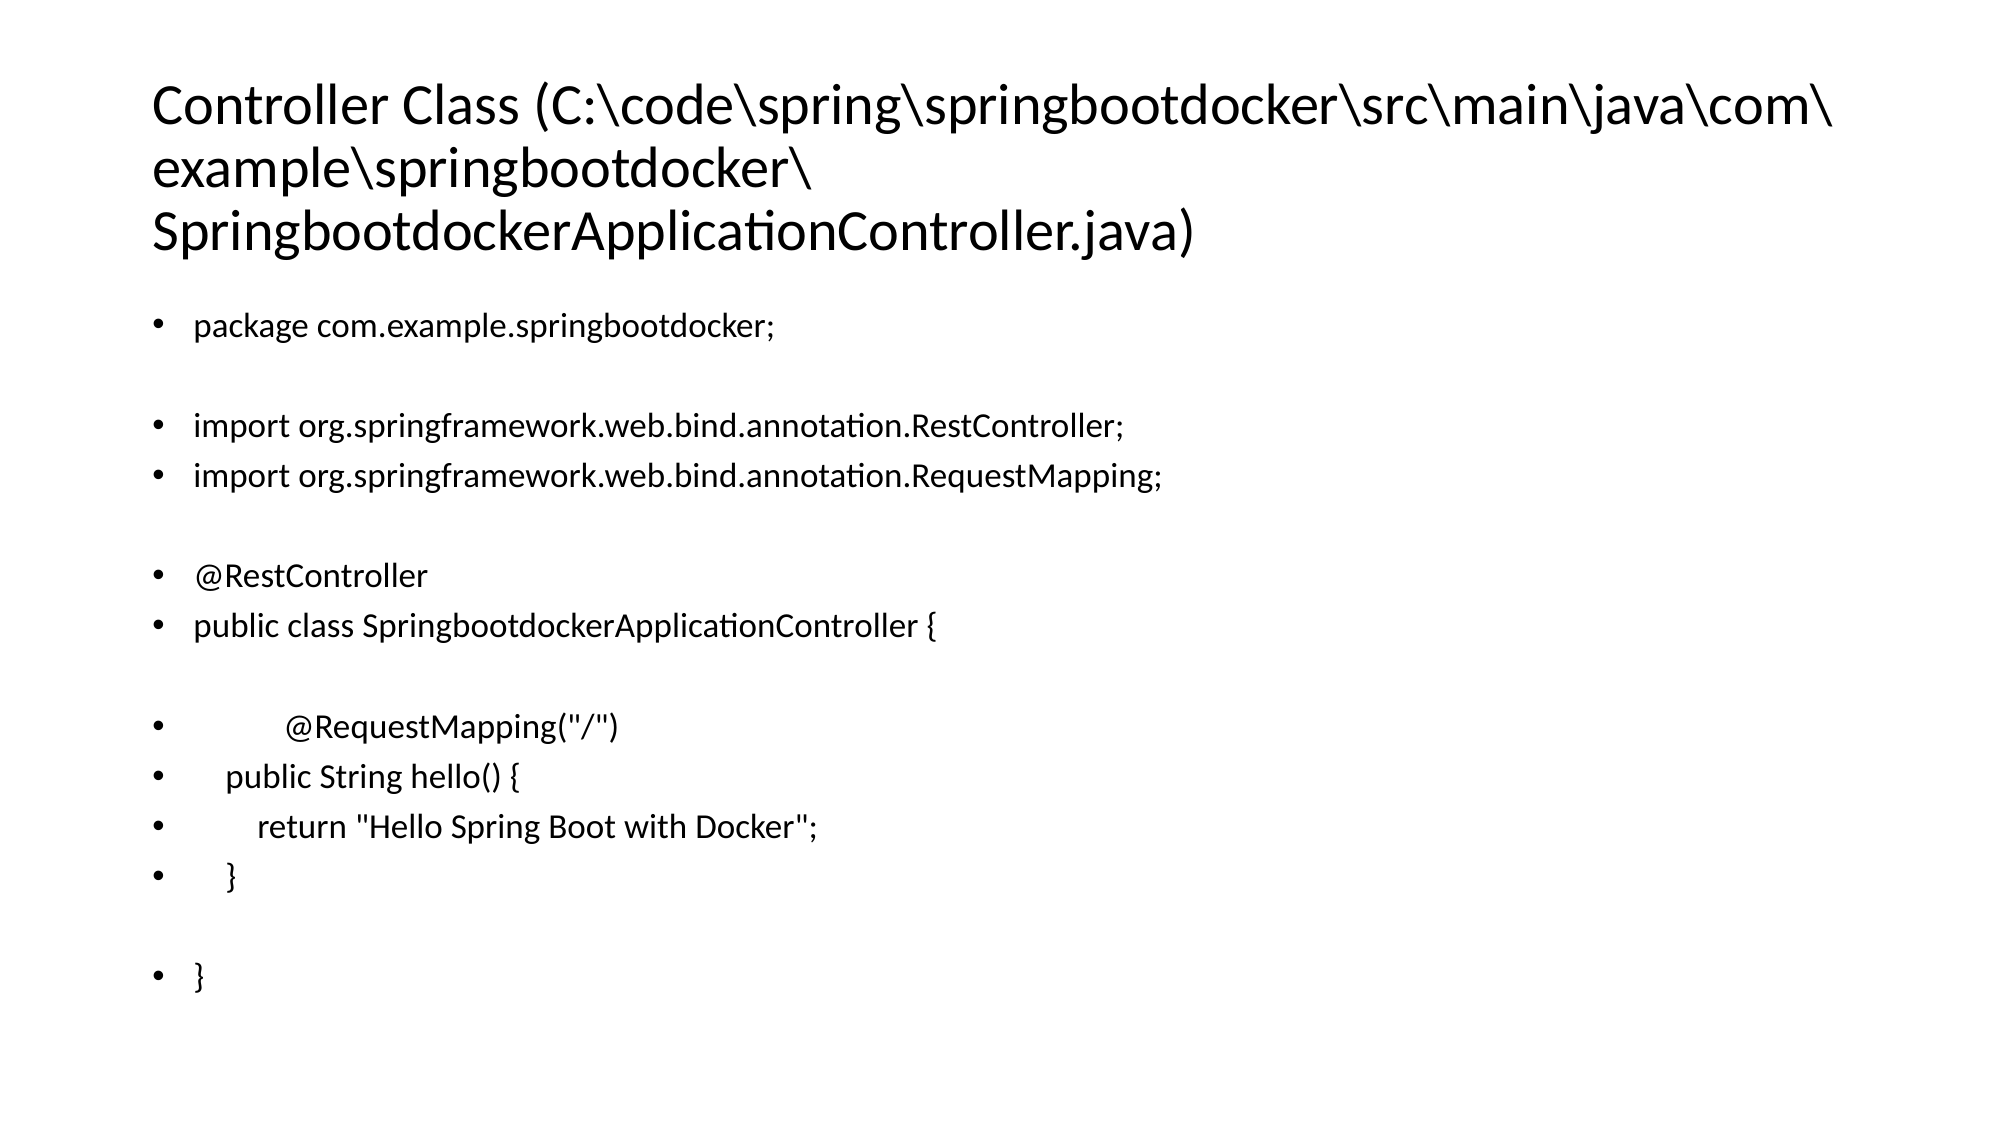

# Controller Class (C:\code\spring\springbootdocker\src\main\java\com\example\springbootdocker\ SpringbootdockerApplicationController.java)
package com.example.springbootdocker;

import org.springframework.web.bind.annotation.RestController;
import org.springframework.web.bind.annotation.RequestMapping;

@RestController
public class SpringbootdockerApplicationController {

	@RequestMapping("/")
    public String hello() {
        return "Hello Spring Boot with Docker";
    }

}